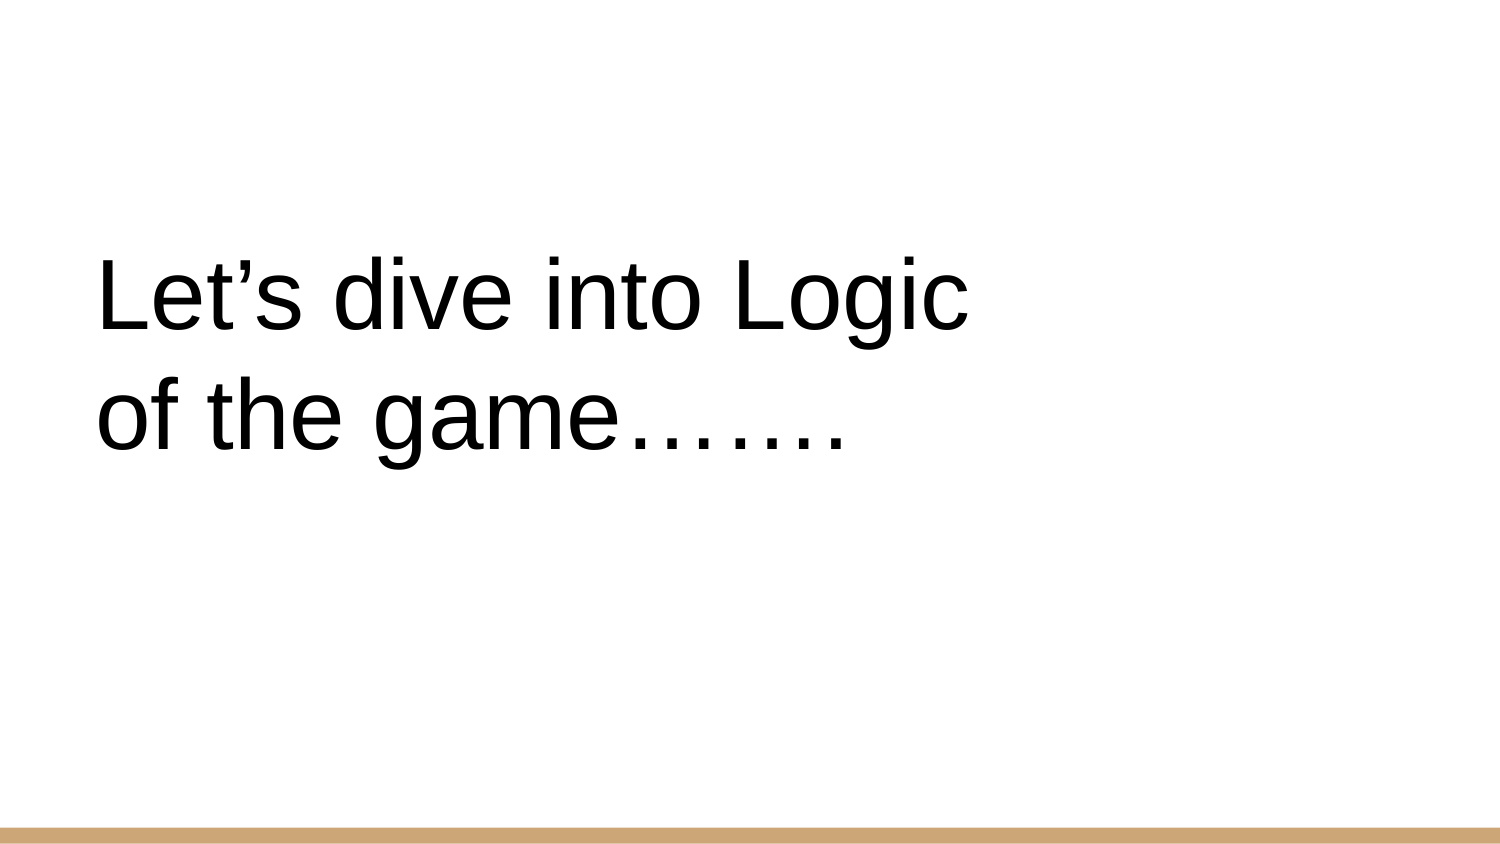

# Let’s dive into Logic of the game…….